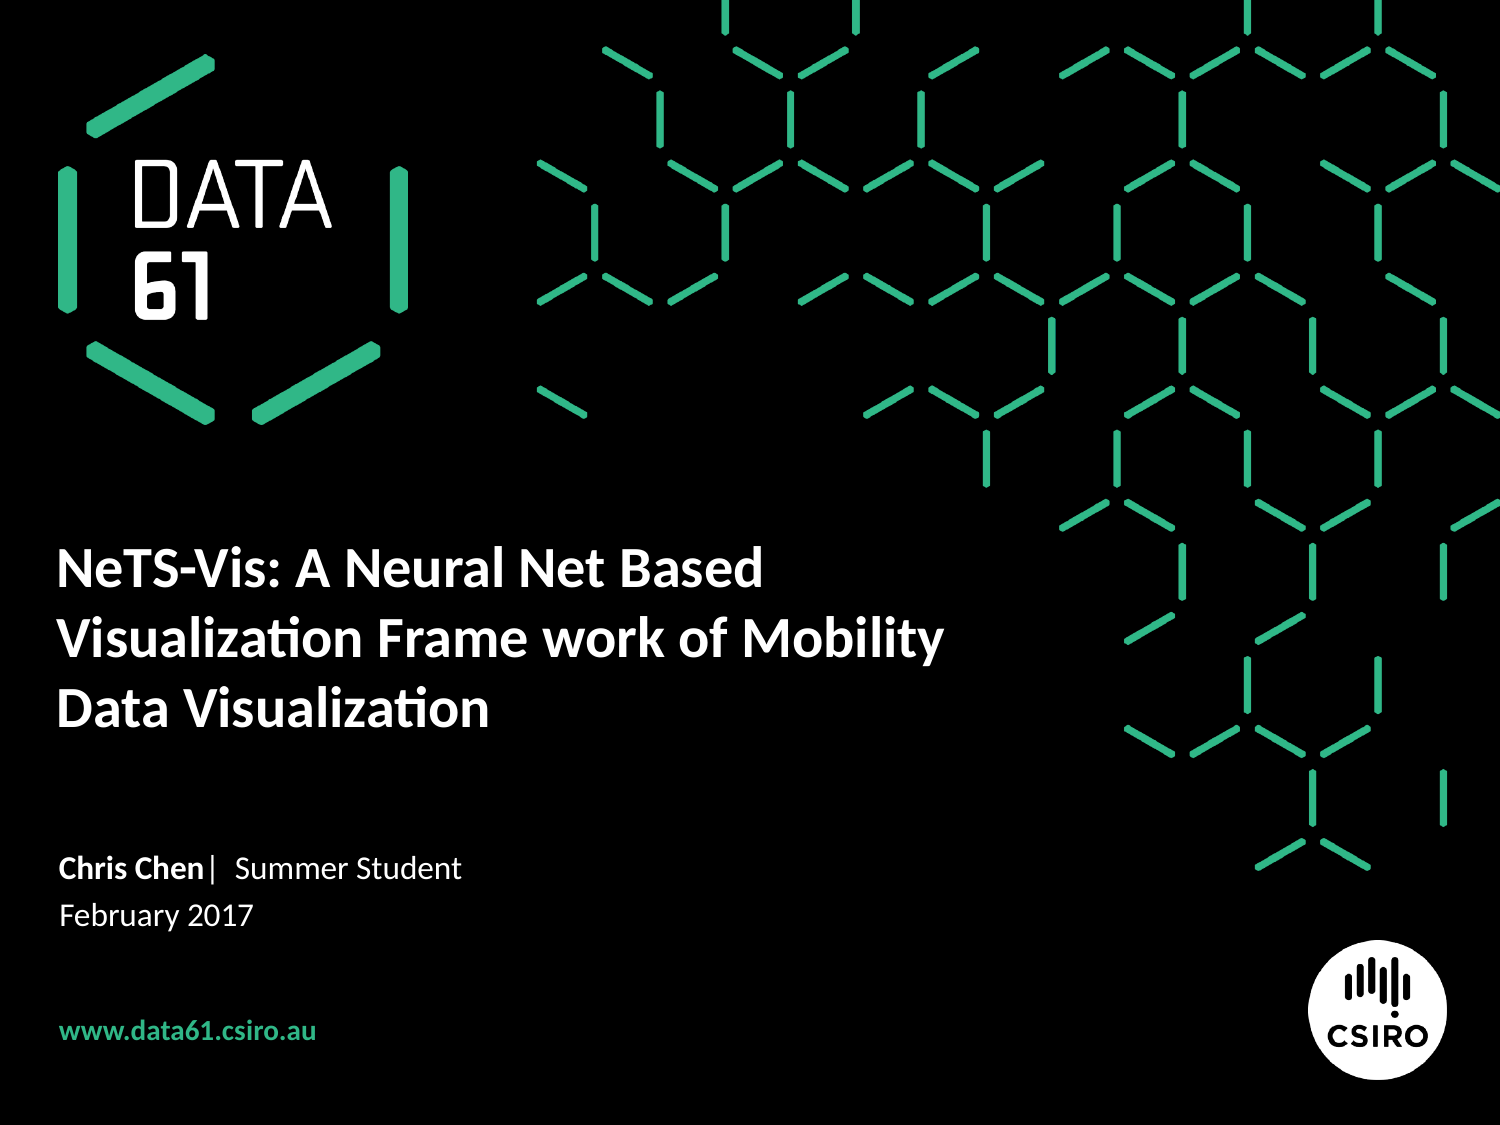

# NeTS-Vis: A Neural Net Based Visualization Frame work of Mobility Data Visualization

Chris Chen|  Summer Student
February 2017